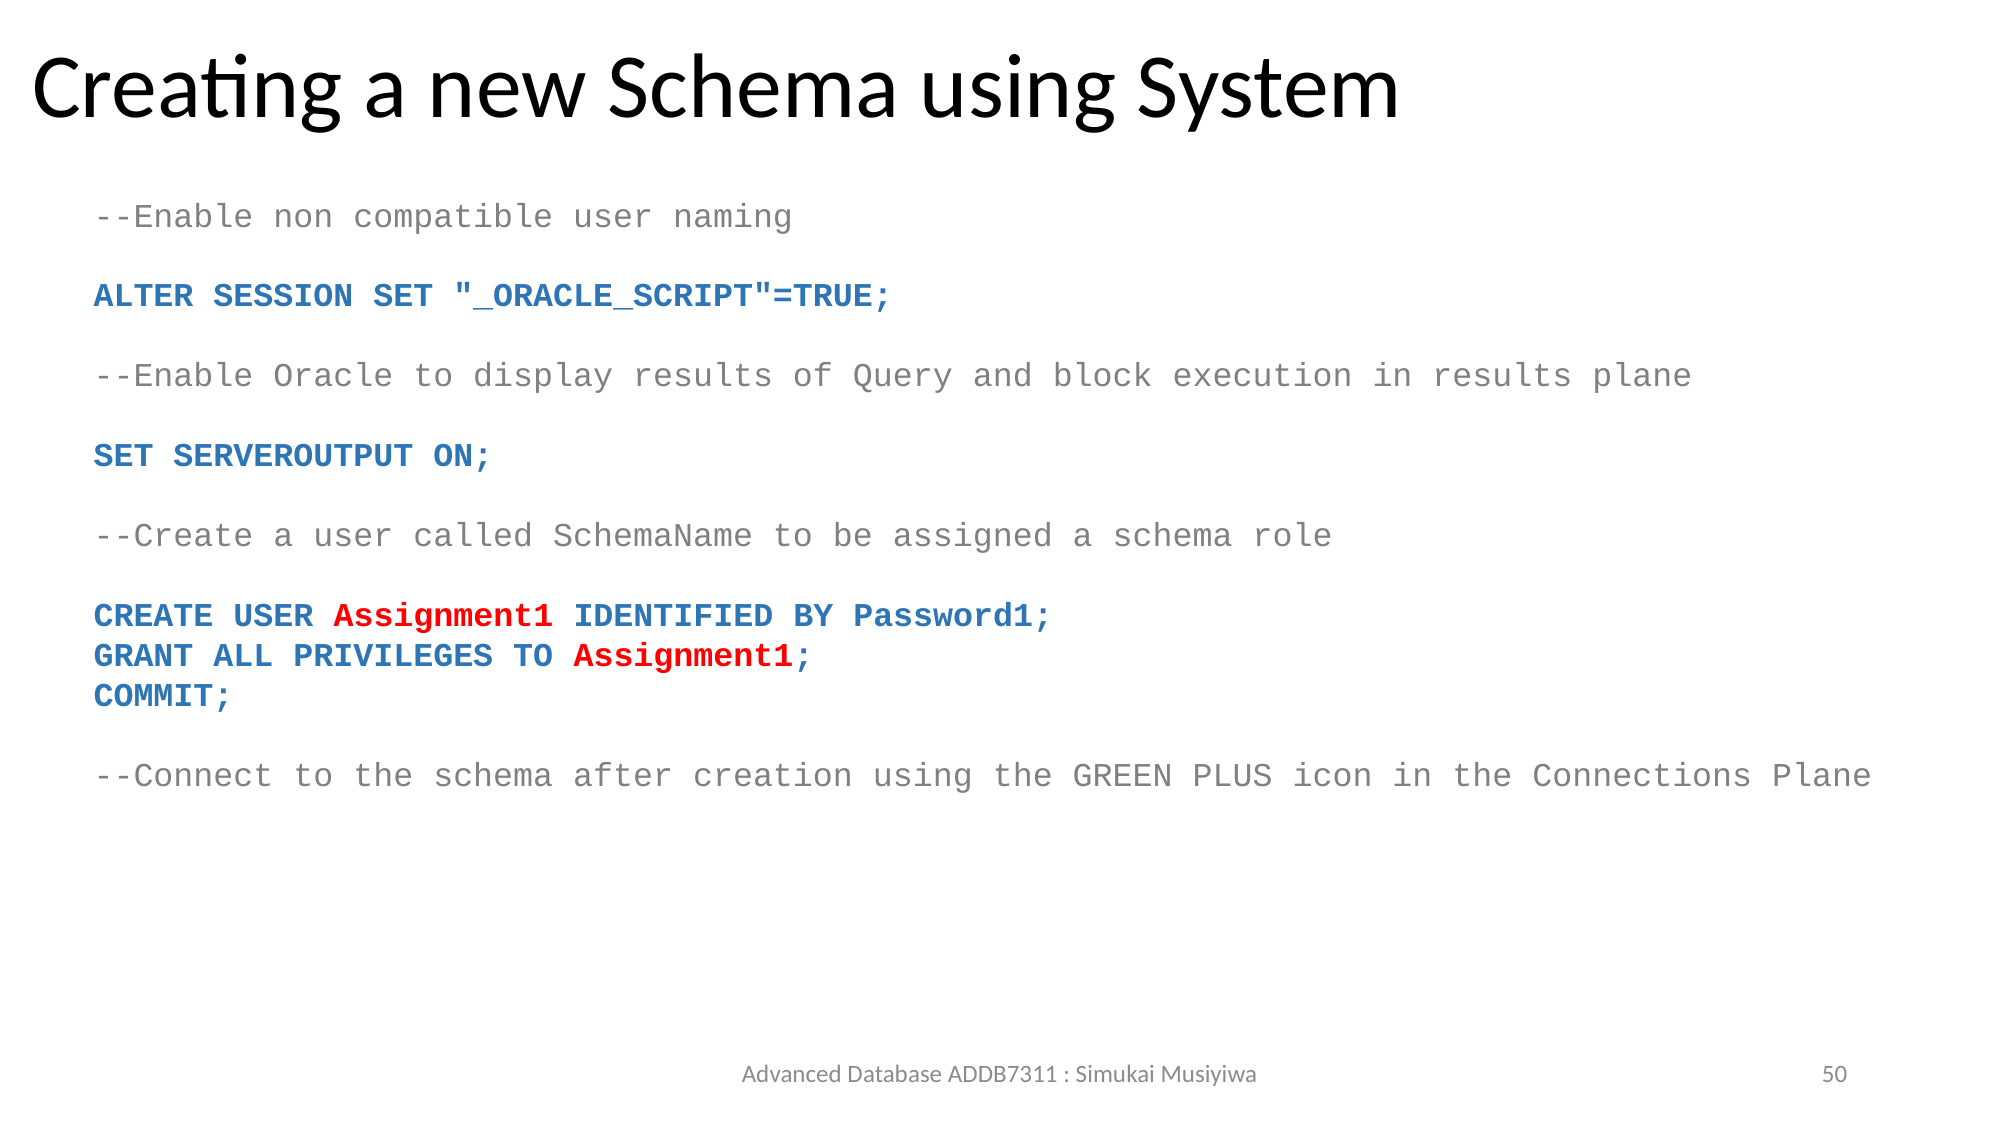

# Creating a new Schema using System
--Enable non compatible user naming

ALTER SESSION SET "_ORACLE_SCRIPT"=TRUE;

--Enable Oracle to display results of Query and block execution in results plane

SET SERVEROUTPUT ON;

--Create a user called SchemaName to be assigned a schema role

CREATE USER Assignment1 IDENTIFIED BY Password1;
GRANT ALL PRIVILEGES TO Assignment1;
COMMIT;

--Connect to the schema after creation using the GREEN PLUS icon in the Connections Plane

Advanced Database ADDB7311 : Simukai Musiyiwa
50